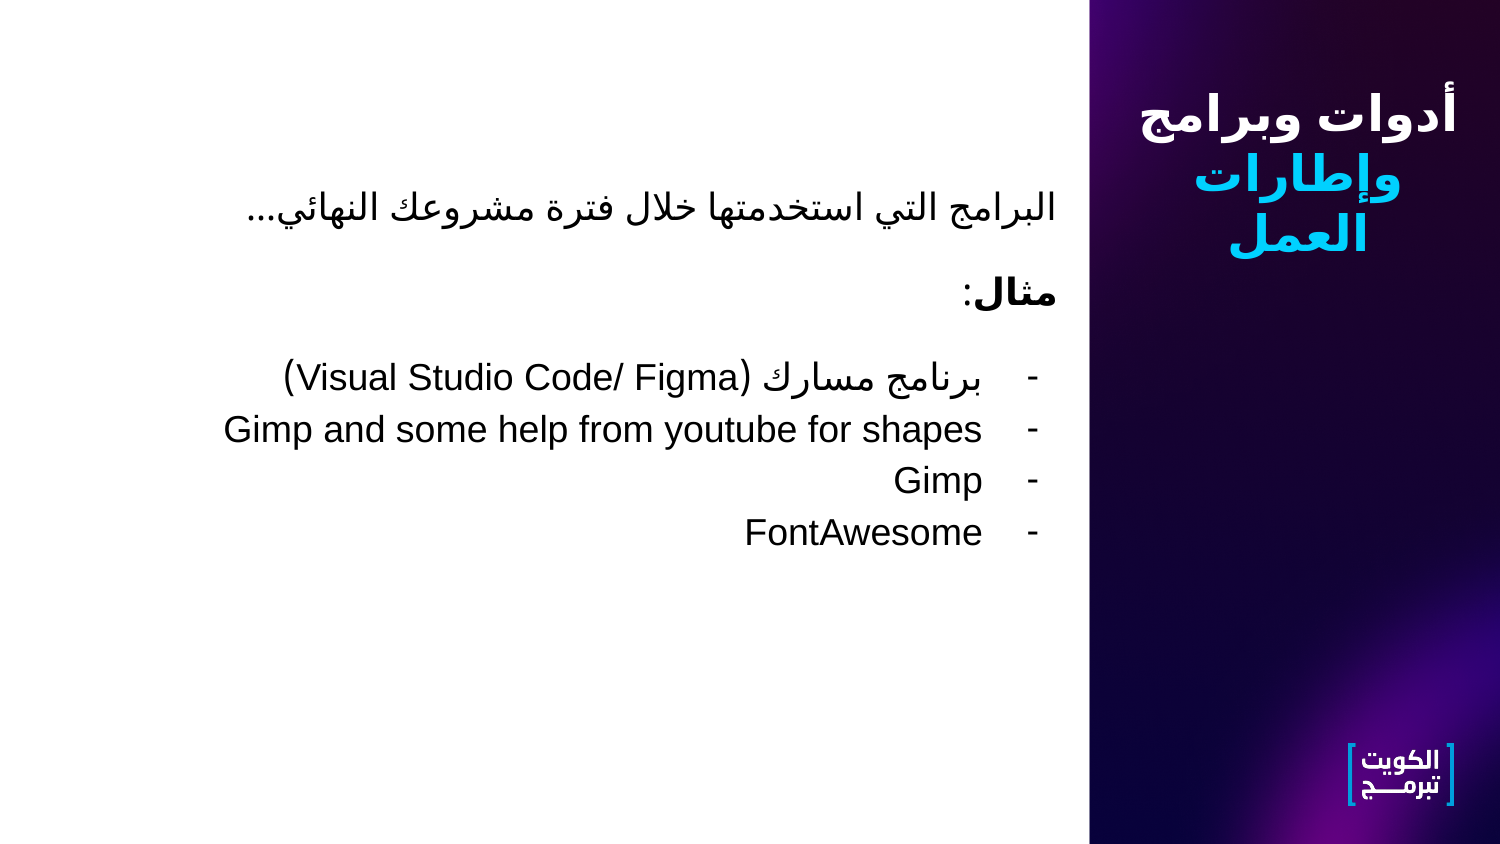

# أدوات وبرامج وإطارات العمل

البرامج التي استخدمتها خلال فترة مشروعك النهائي...
مثال:
برنامج مسارك (Visual Studio Code/ Figma)
Gimp and some help from youtube for shapes
Gimp
FontAwesome